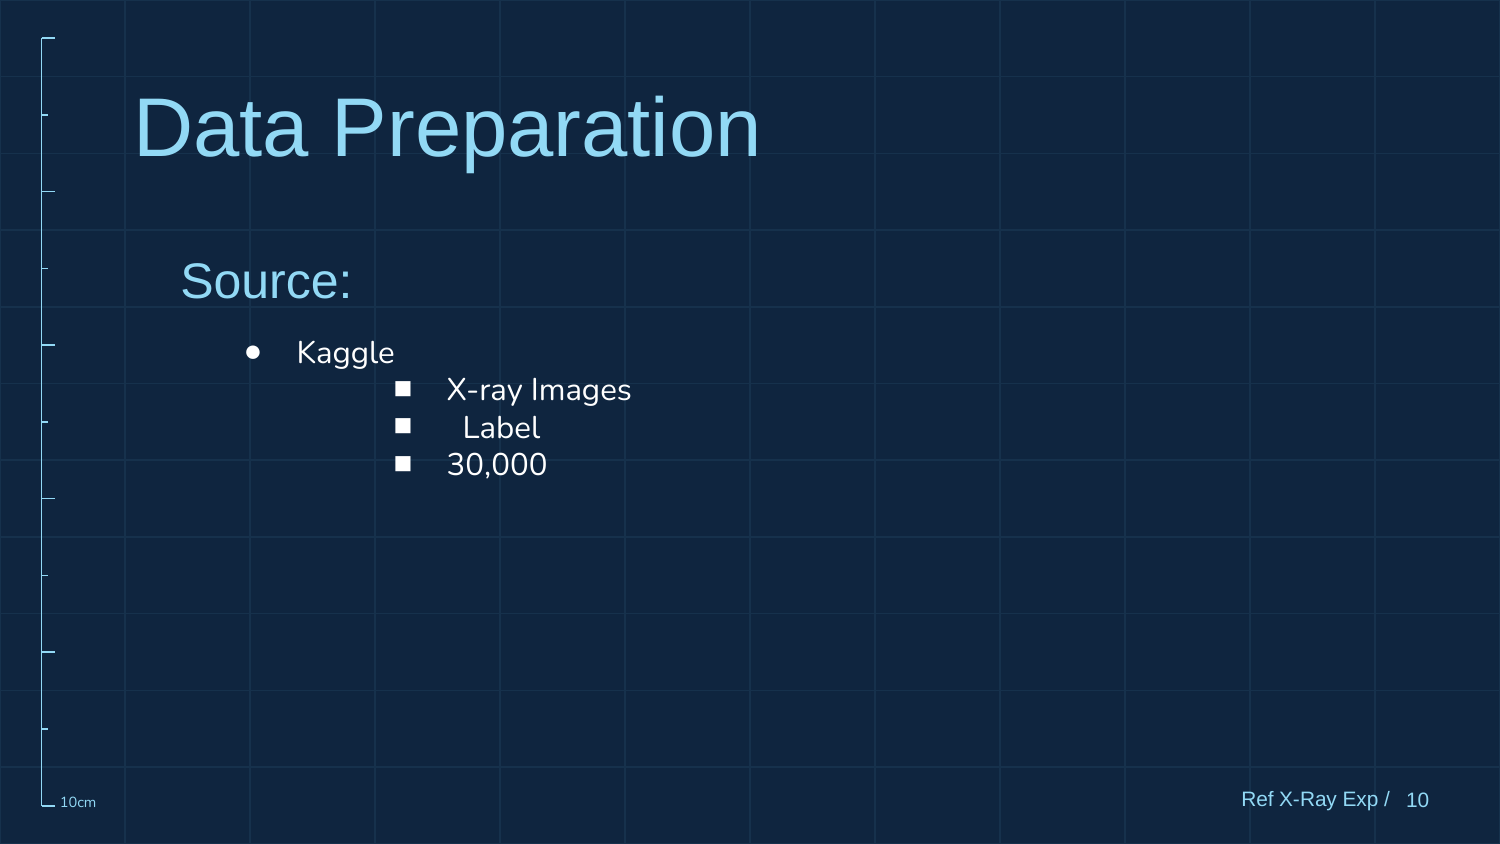

# Data Preparation
Source:
Kaggle
X-ray Images
  Label
30,000
Ref X-Ray Exp /
10